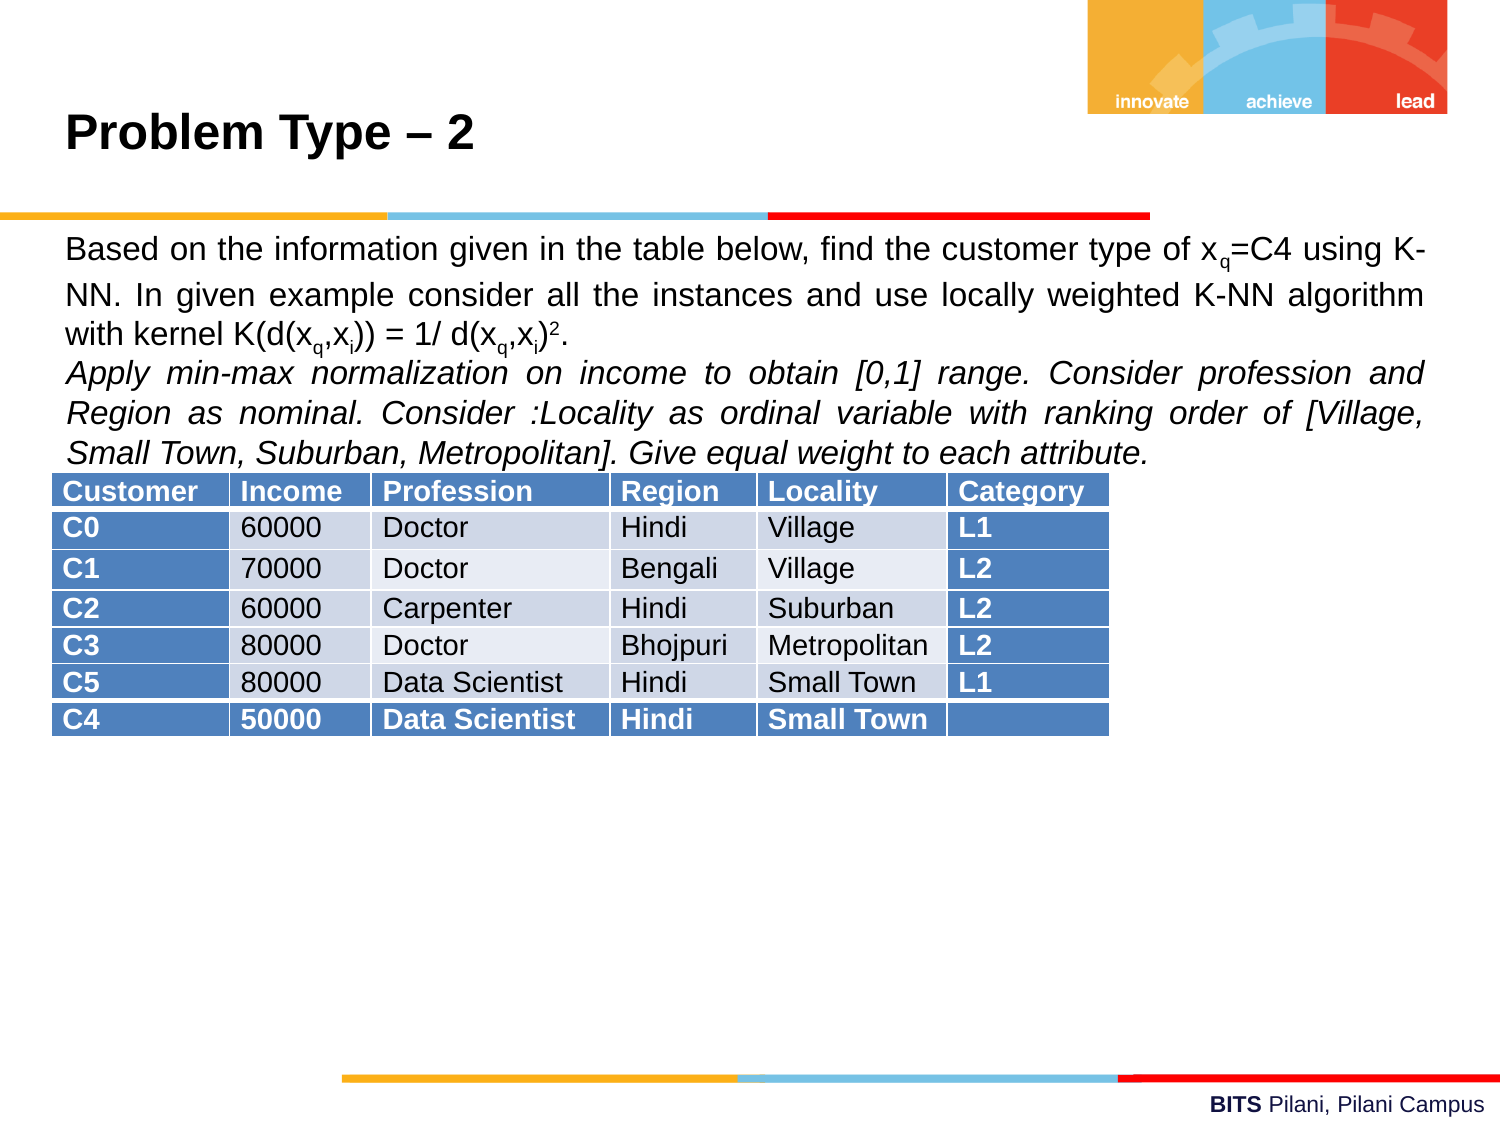

Problem Type – 2
Based on the information given in the table below, find the customer type of xq=C4 using K-NN. In given example consider all the instances and use locally weighted K-NN algorithm with kernel K(d(xq,xi)) = 1/ d(xq,xi)2.
Apply min-max normalization on income to obtain [0,1] range. Consider profession and Region as nominal. Consider :Locality as ordinal variable with ranking order of [Village, Small Town, Suburban, Metropolitan]. Give equal weight to each attribute.
| Customer | Income | Profession | Region | Locality | Category |
| --- | --- | --- | --- | --- | --- |
| C0 | 60000 | Doctor | Hindi | Village | L1 |
| C1 | 70000 | Doctor | Bengali | Village | L2 |
| C2 | 60000 | Carpenter | Hindi | Suburban | L2 |
| C3 | 80000 | Doctor | Bhojpuri | Metropolitan | L2 |
| C5 | 80000 | Data Scientist | Hindi | Small Town | L1 |
| C4 | 50000 | Data Scientist | Hindi | Small Town |  |